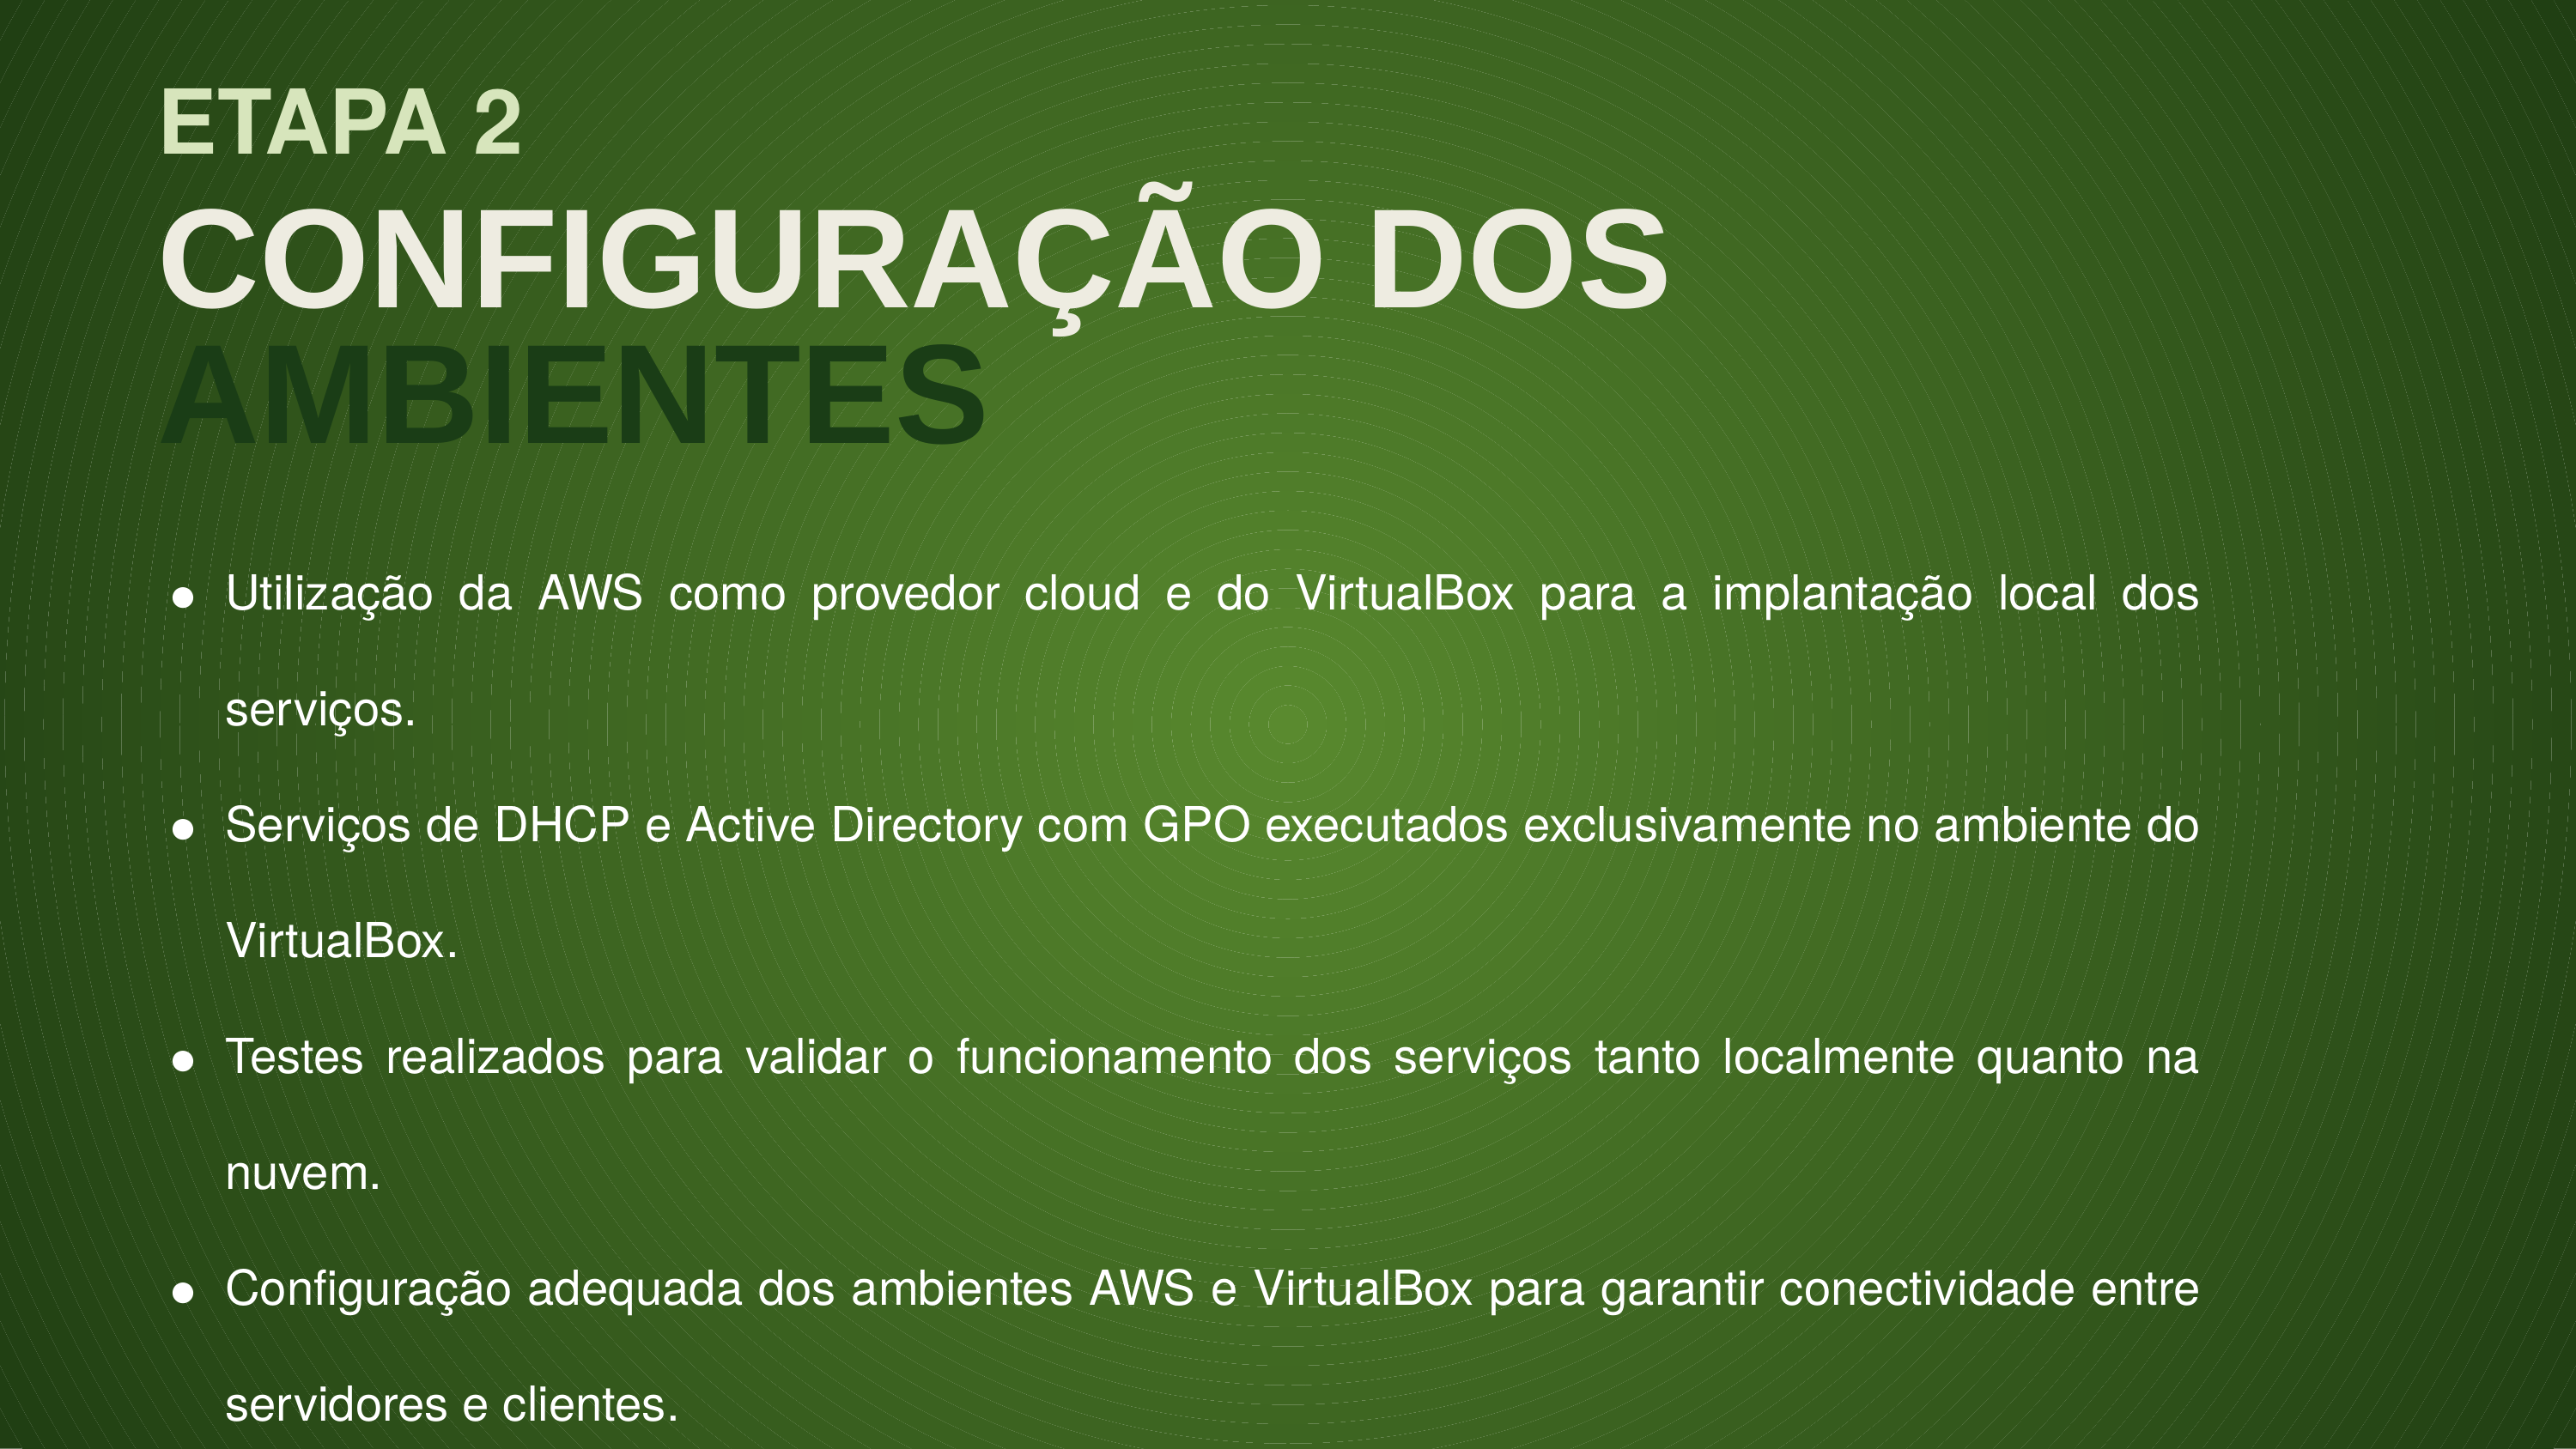

ETAPA 2
CONFIGURAÇÃO DOS AMBIENTES
Utilização da AWS como provedor cloud e do VirtualBox para a implantação local dos serviços.
Serviços de DHCP e Active Directory com GPO executados exclusivamente no ambiente do VirtualBox.
Testes realizados para validar o funcionamento dos serviços tanto localmente quanto na nuvem.
Configuração adequada dos ambientes AWS e VirtualBox para garantir conectividade entre servidores e clientes.